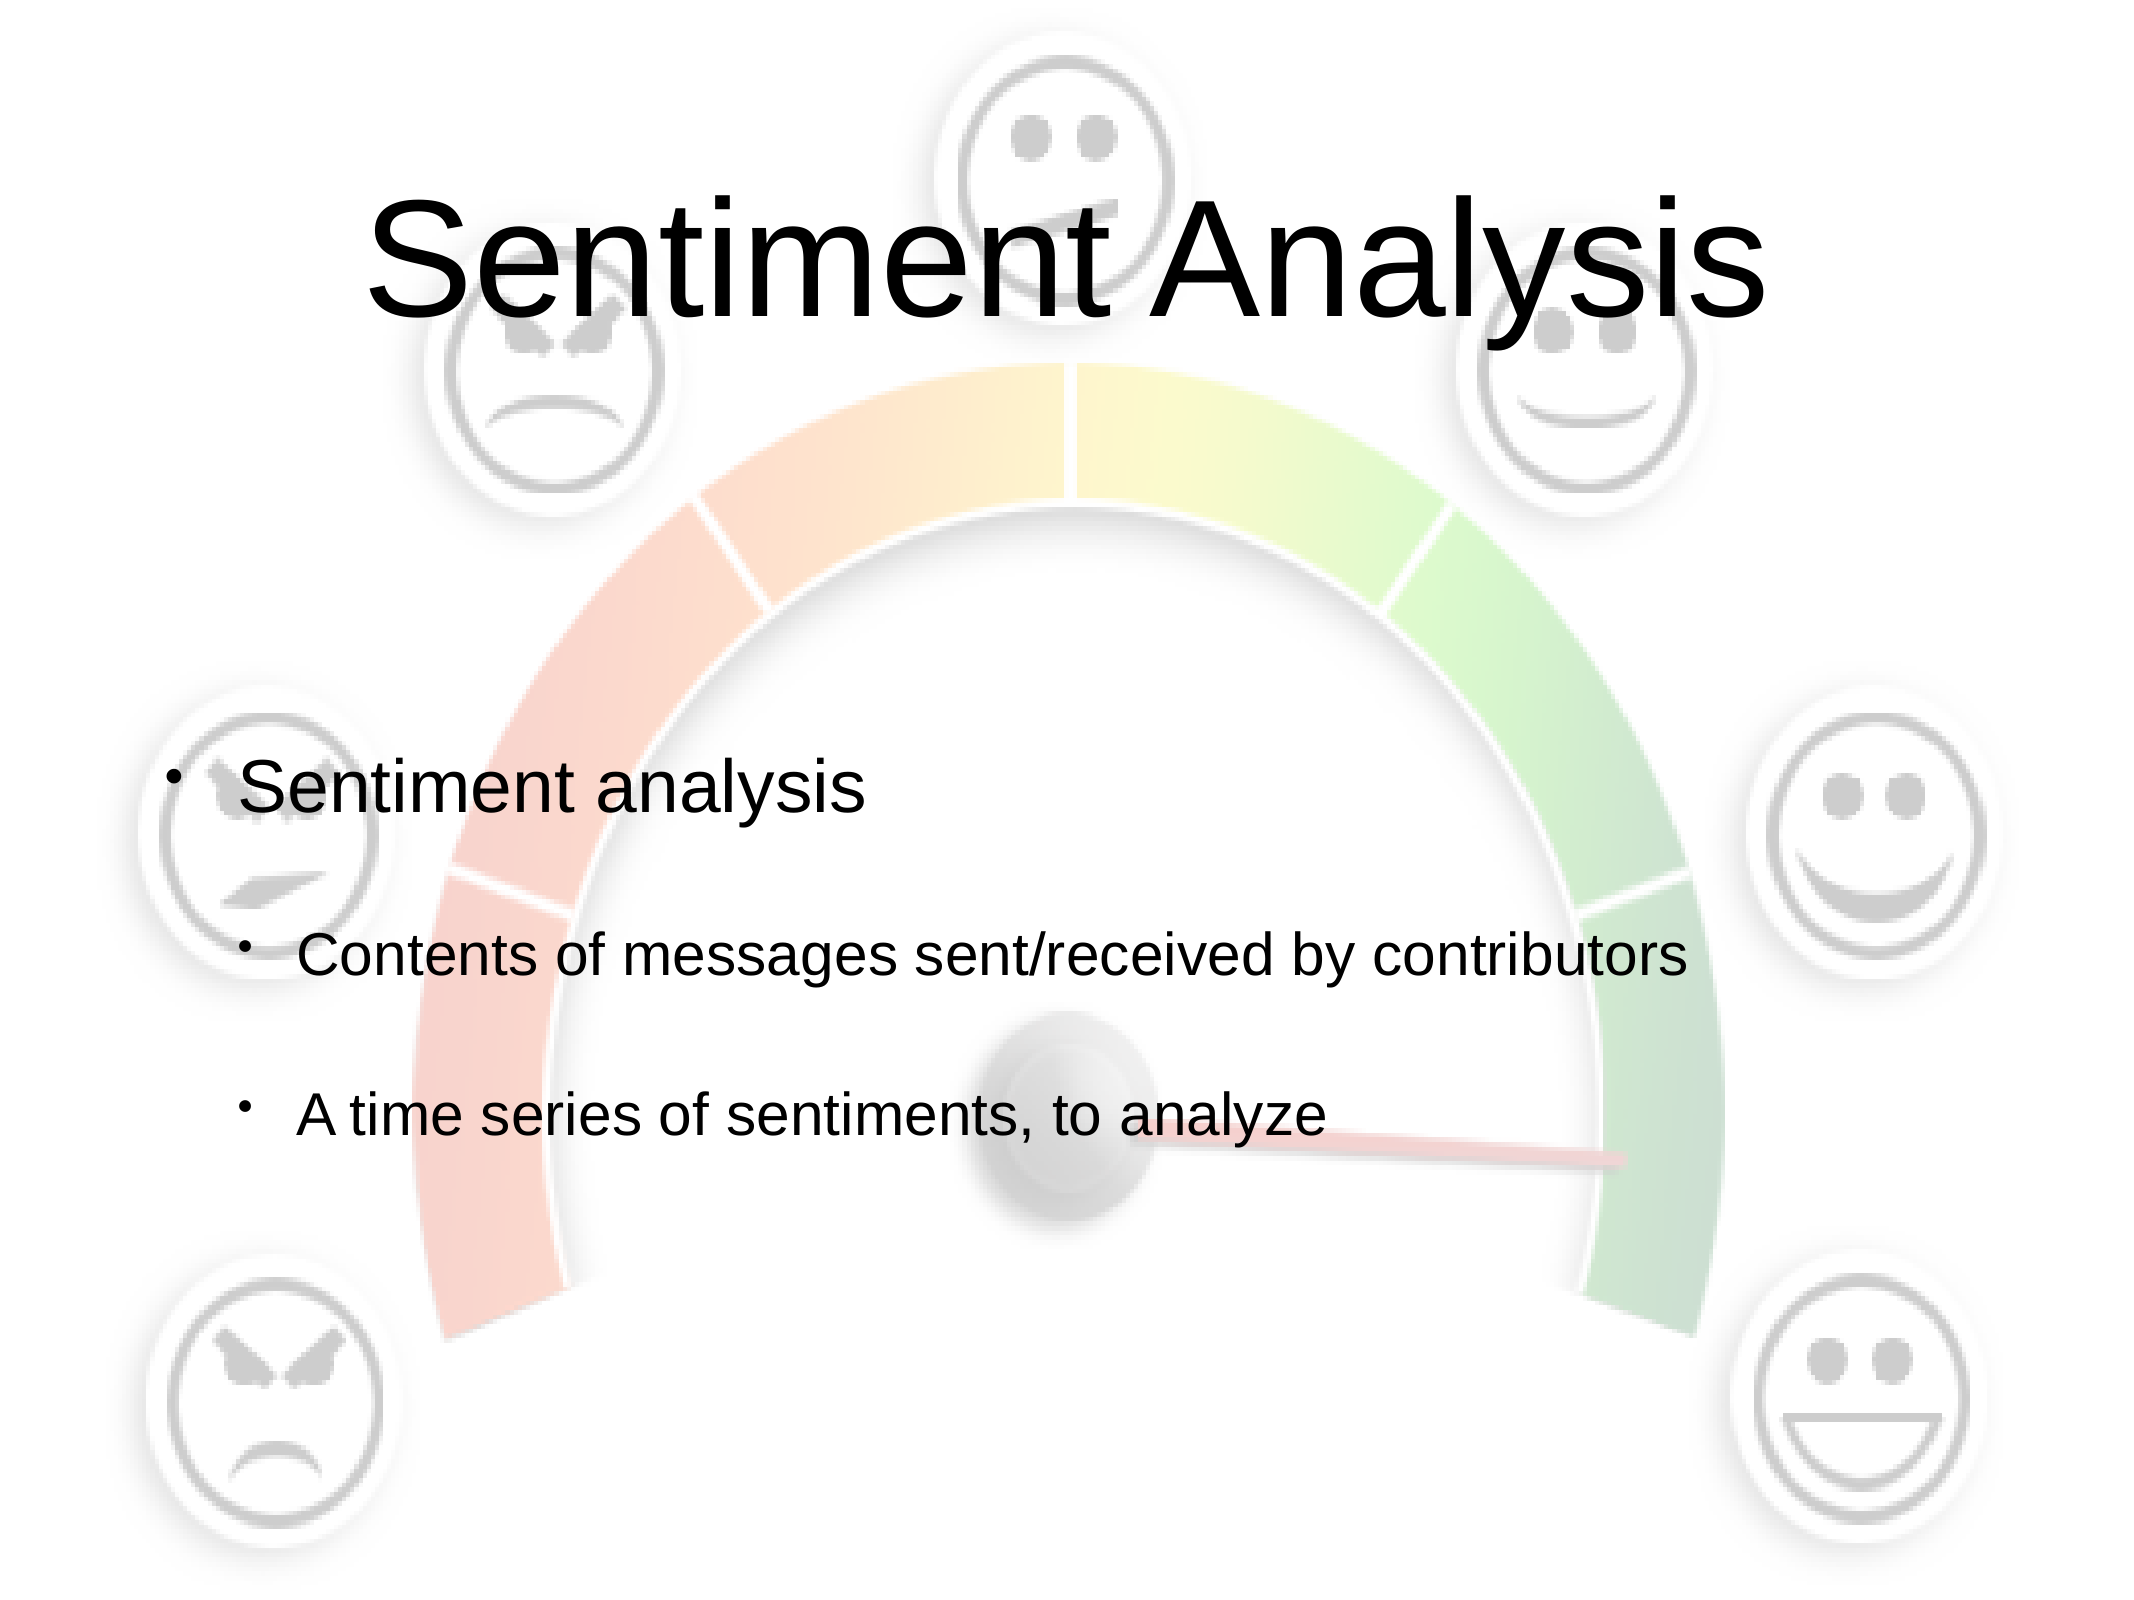

15
# Sentiment Analysis
Sentiment analysis
Contents of messages sent/received by contributors
A time series of sentiments, to analyze